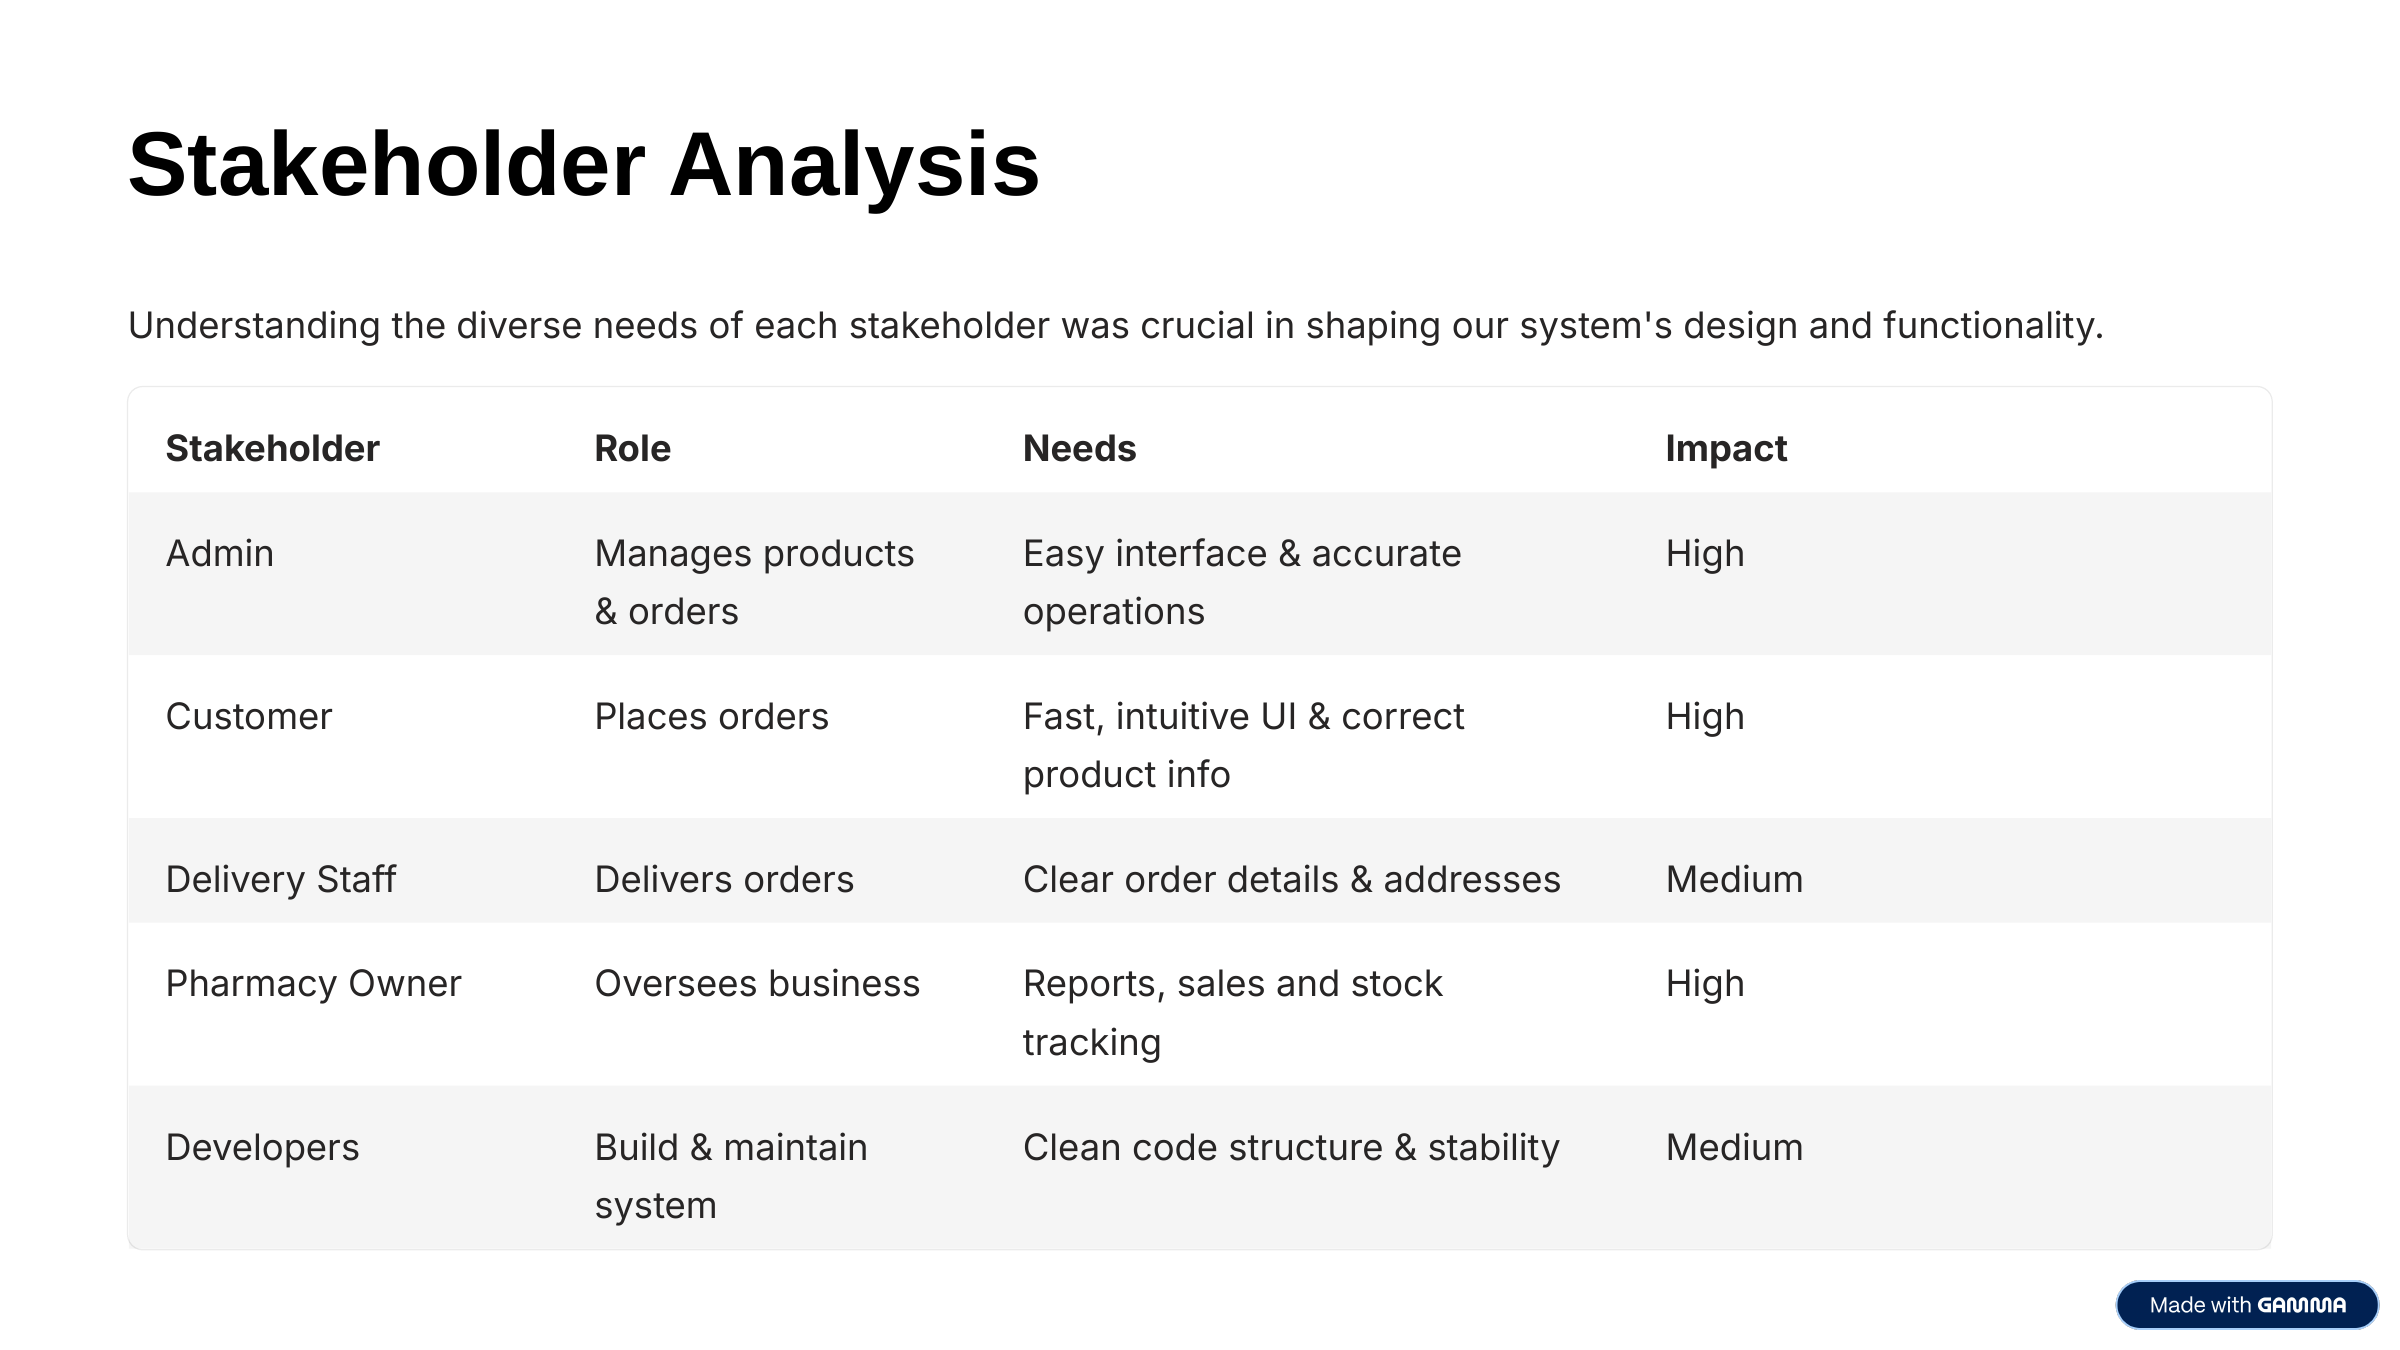

Stakeholder Analysis
Understanding the diverse needs of each stakeholder was crucial in shaping our system's design and functionality.

Stakeholder
Role
Needs
Impact

Admin
Manages products & orders
Easy interface & accurate operations
High

Customer
Places orders
Fast, intuitive UI & correct product info
High

Delivery Staff
Delivers orders
Clear order details & addresses
Medium

Pharmacy Owner
Oversees business
Reports, sales and stock tracking
High

Developers
Build & maintain system
Clean code structure & stability
Medium